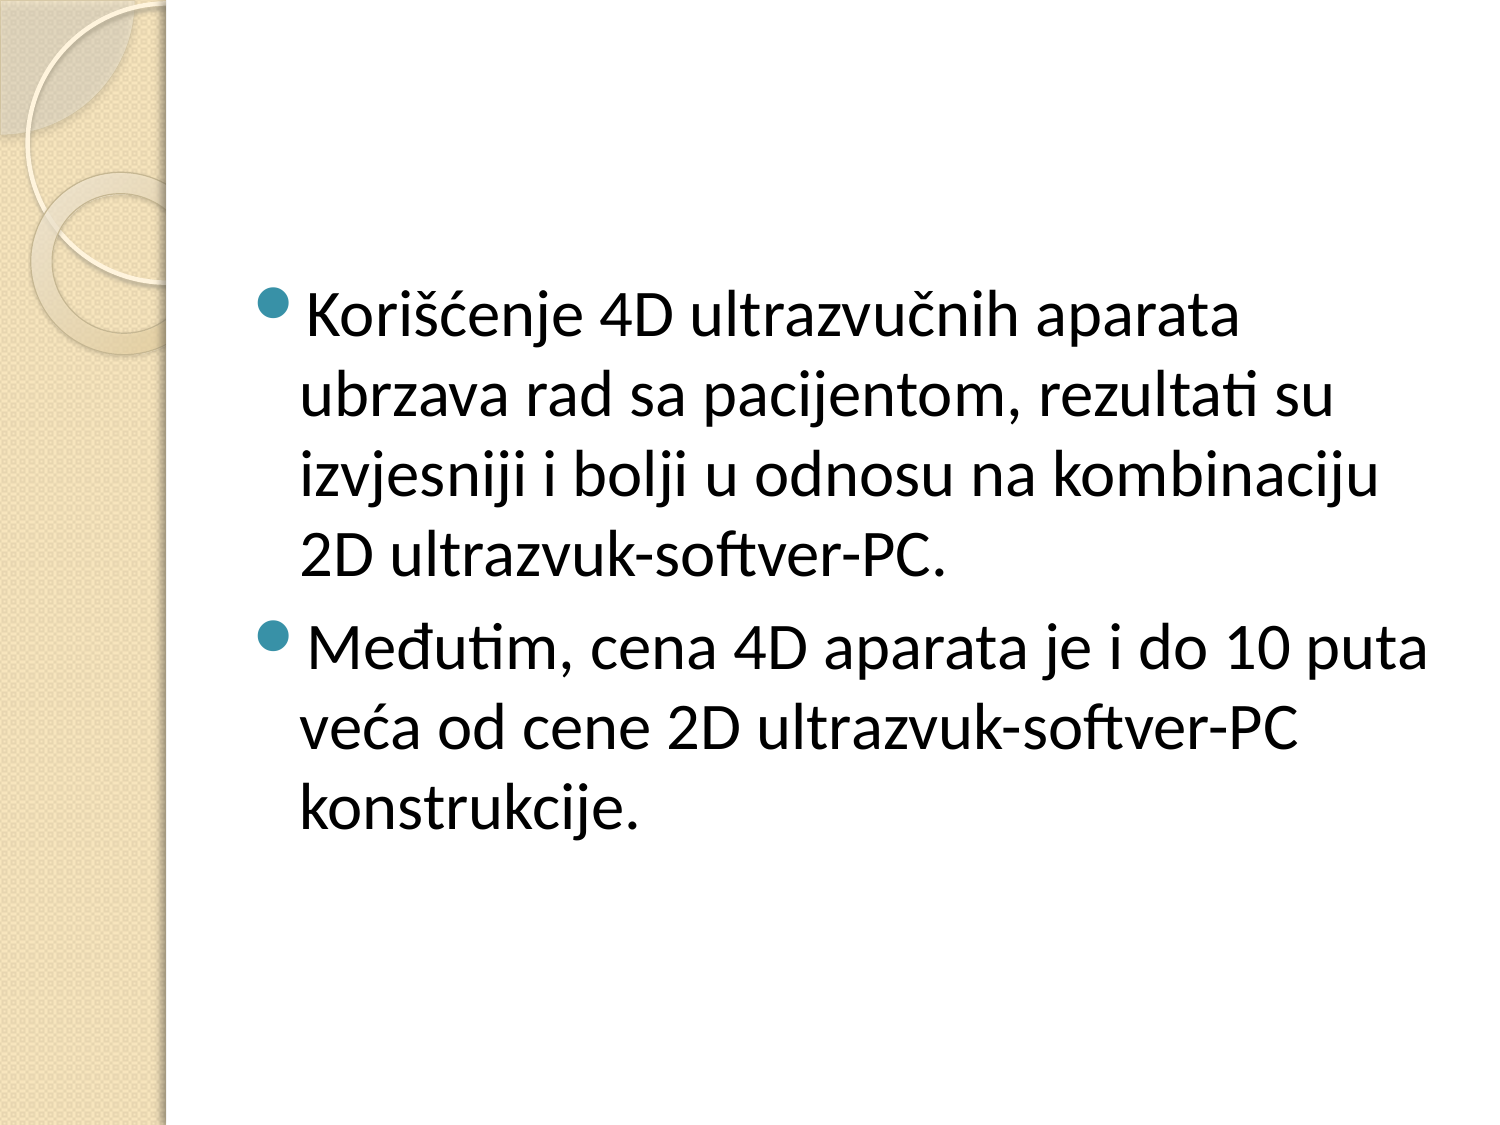

Korišćenje 4D ultrazvučnih aparata ubrzava rad sa pacijentom, rezultati su izvjesniji i bolji u odnosu na kombinaciju 2D ultrazvuk-softver-PC.
Međutim, cena 4D aparata je i do 10 puta veća od cene 2D ultrazvuk-softver-PC konstrukcije.